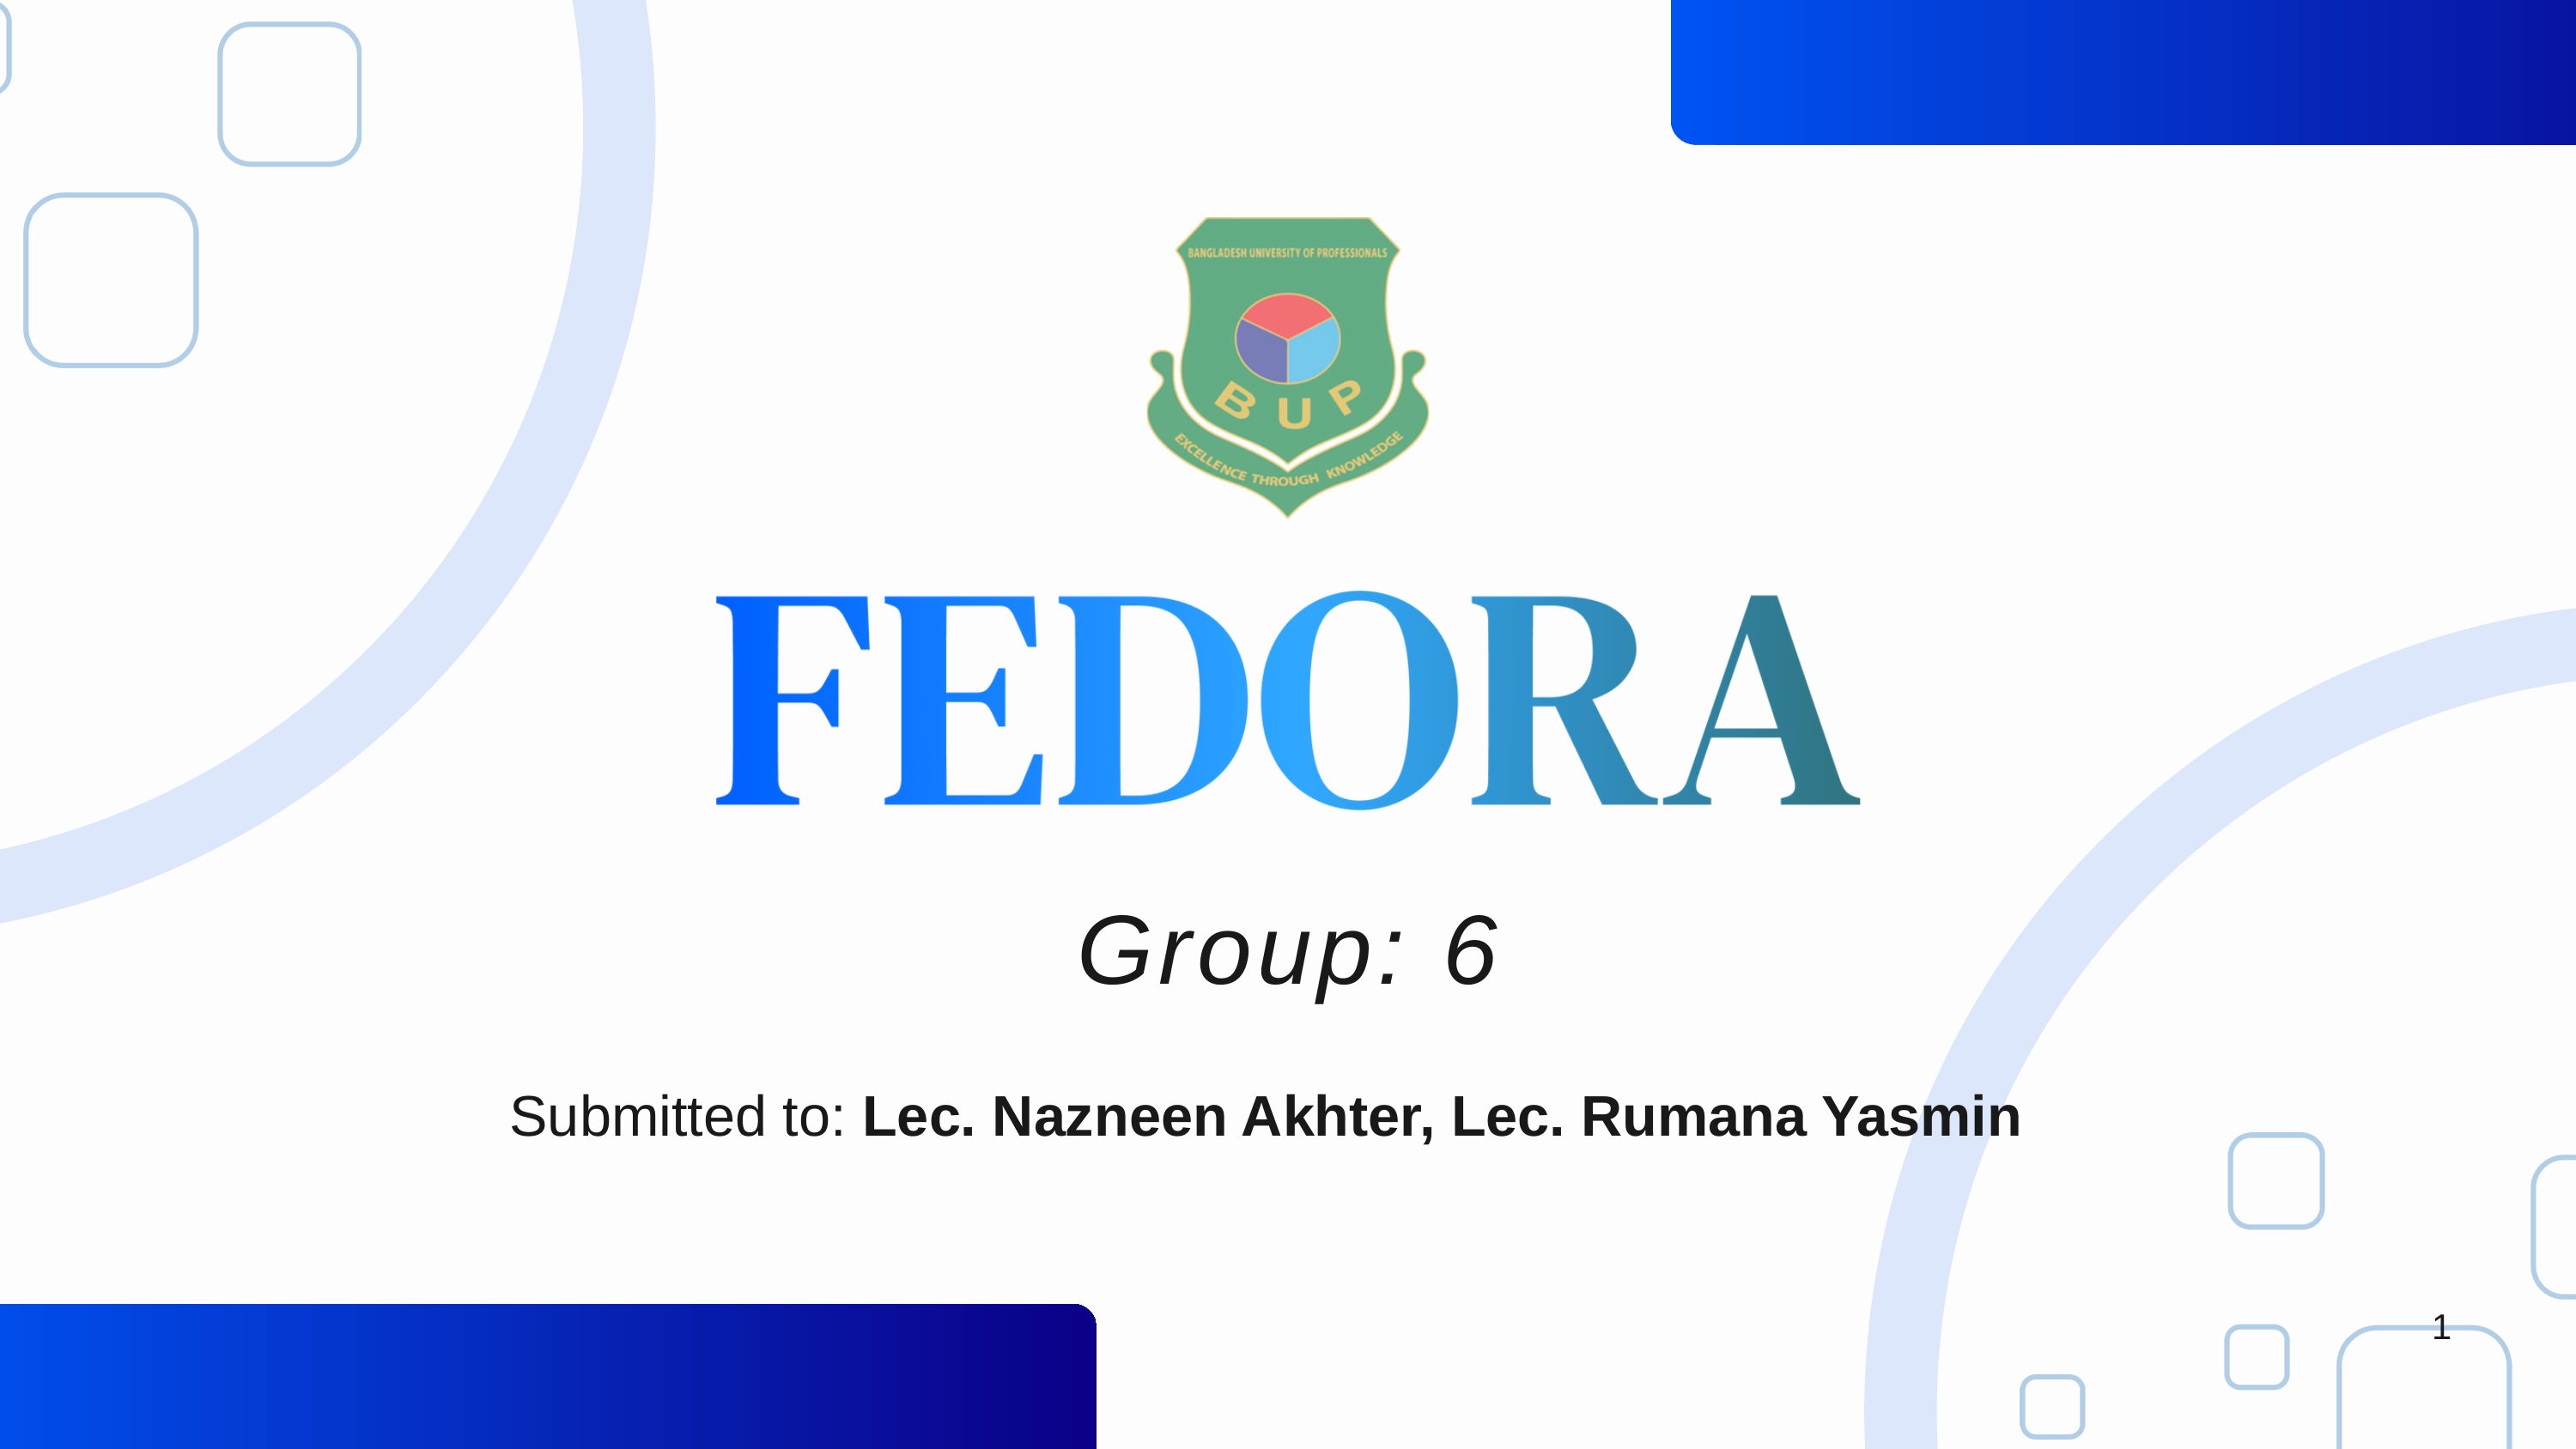

Group: 6
Submitted to: Lec. Nazneen Akhter, Lec. Rumana Yasmin

1